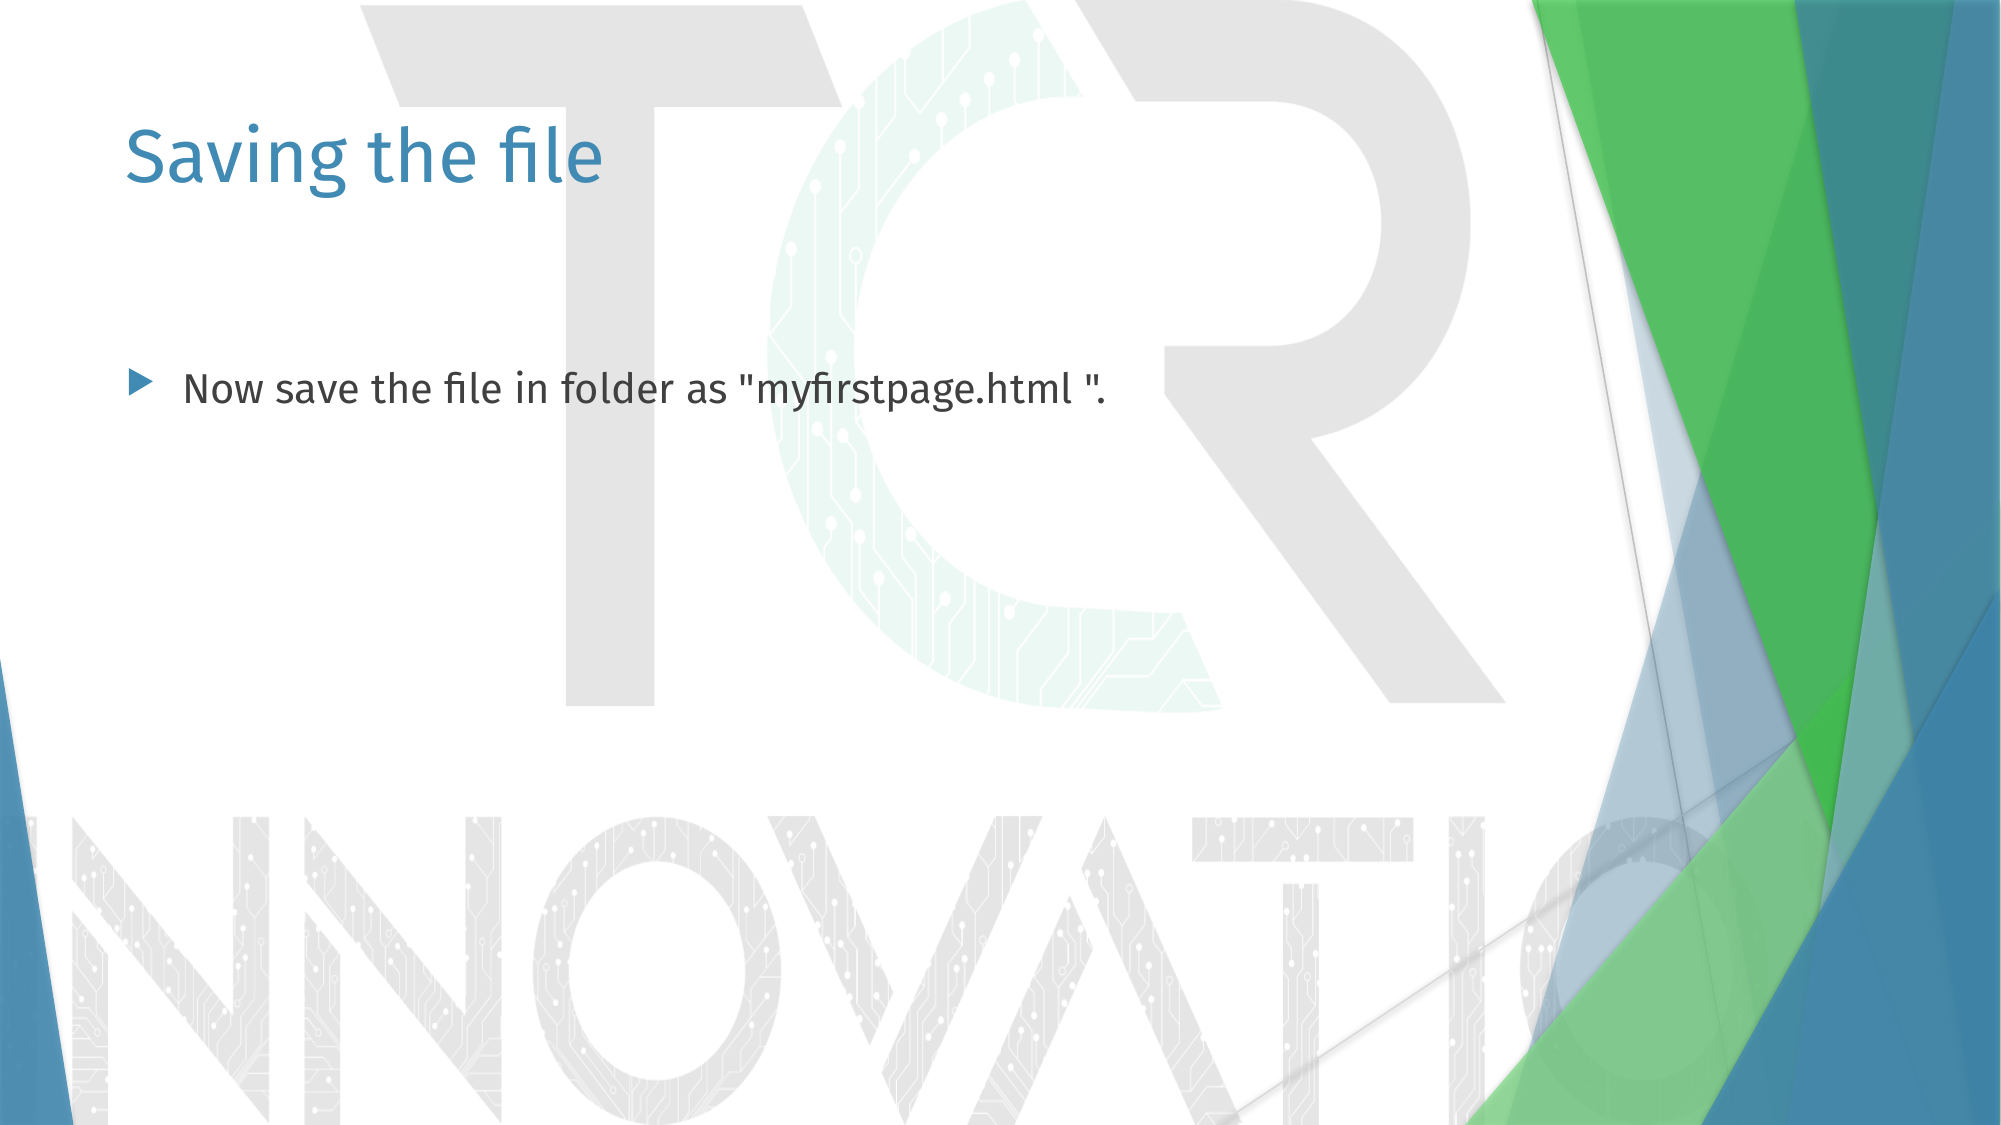

# Saving the file
Now save the file in folder as "myfirstpage.html ".